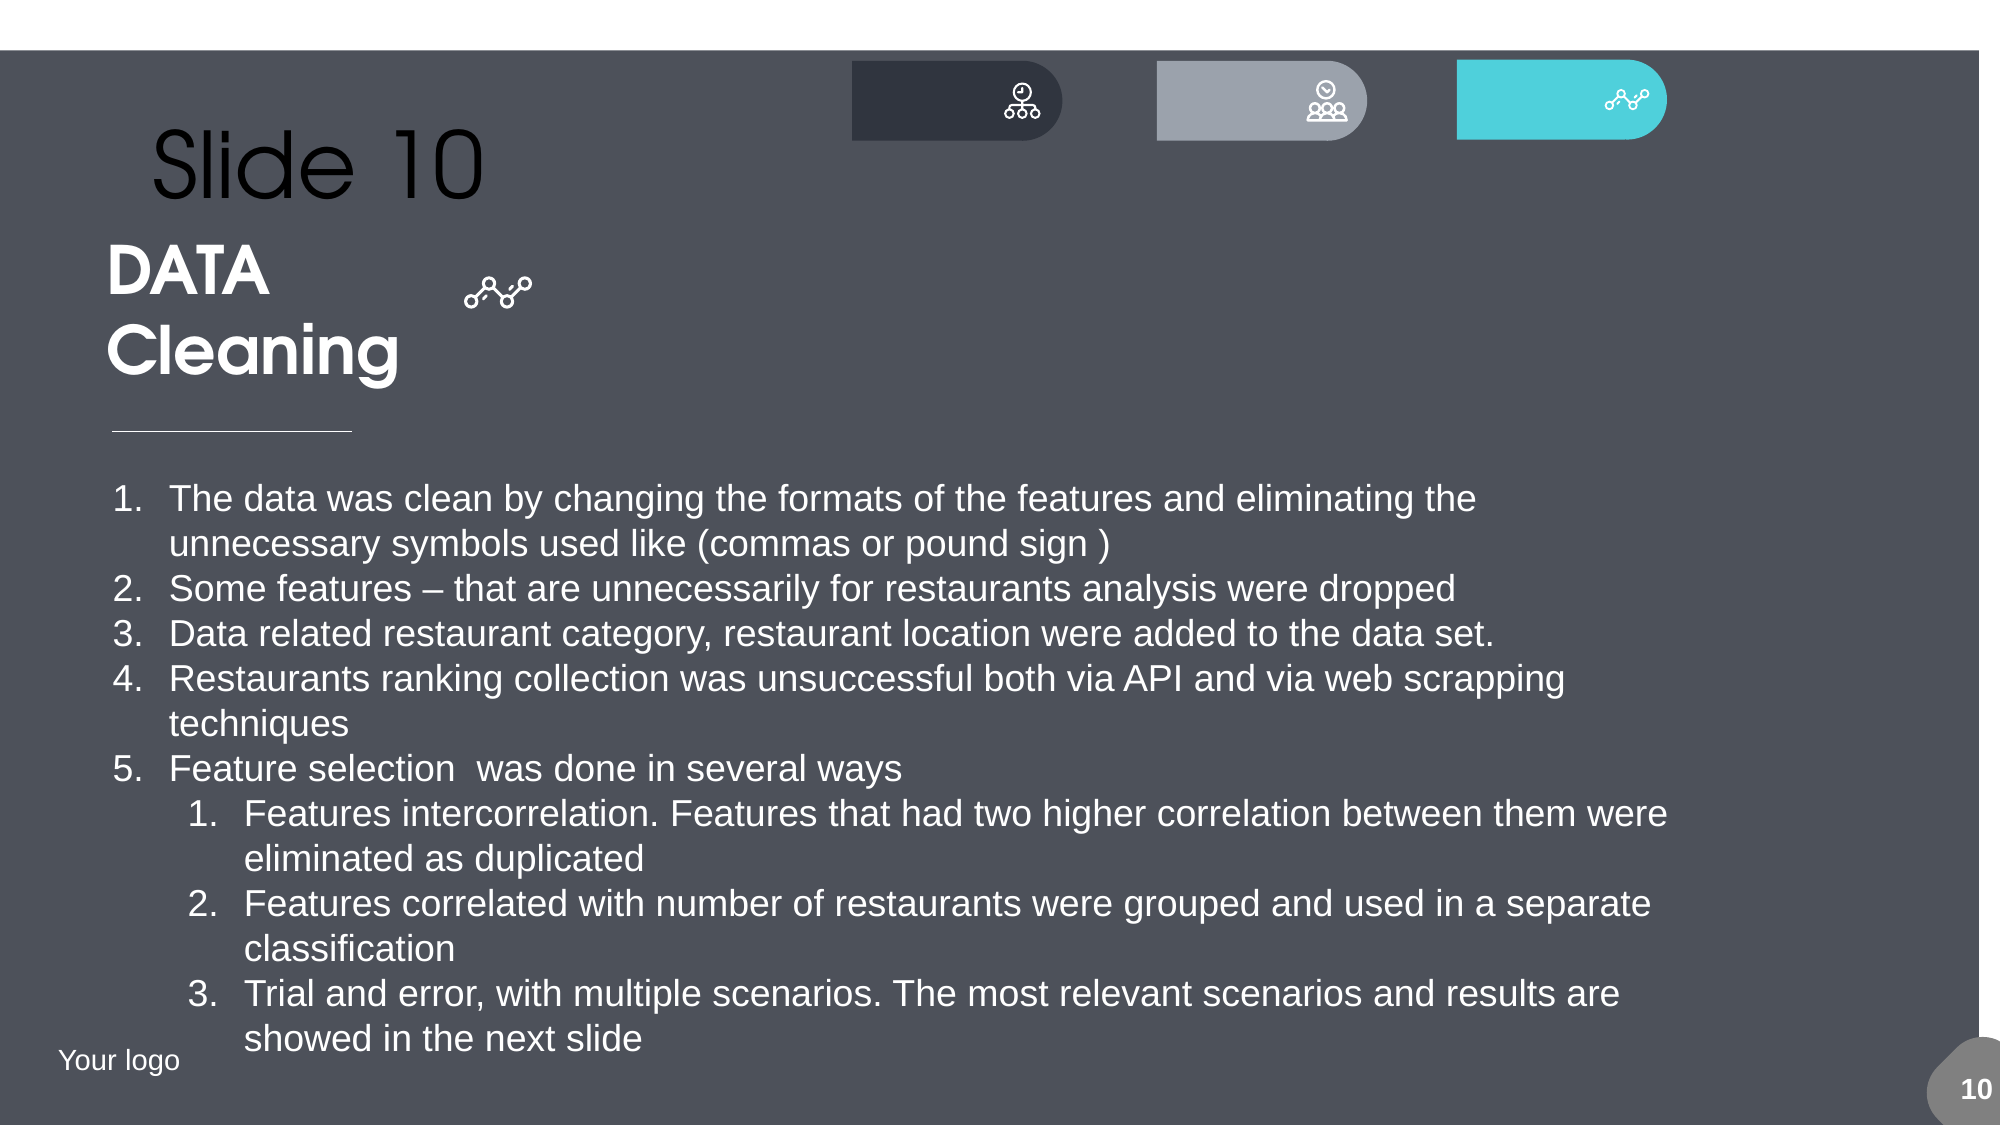

# Slide 10

DATA
Cleaning

The data was clean by changing the formats of the features and eliminating the unnecessary symbols used like (commas or pound sign )
Some features – that are unnecessarily for restaurants analysis were dropped
Data related restaurant category, restaurant location were added to the data set.
Restaurants ranking collection was unsuccessful both via API and via web scrapping techniques
Feature selection  was done in several ways
Features intercorrelation. Features that had two higher correlation between them were eliminated as duplicated
Features correlated with number of restaurants were grouped and used in a separate classification
Trial and error, with multiple scenarios. The most relevant scenarios and results are showed in the next slide

Your logo
10